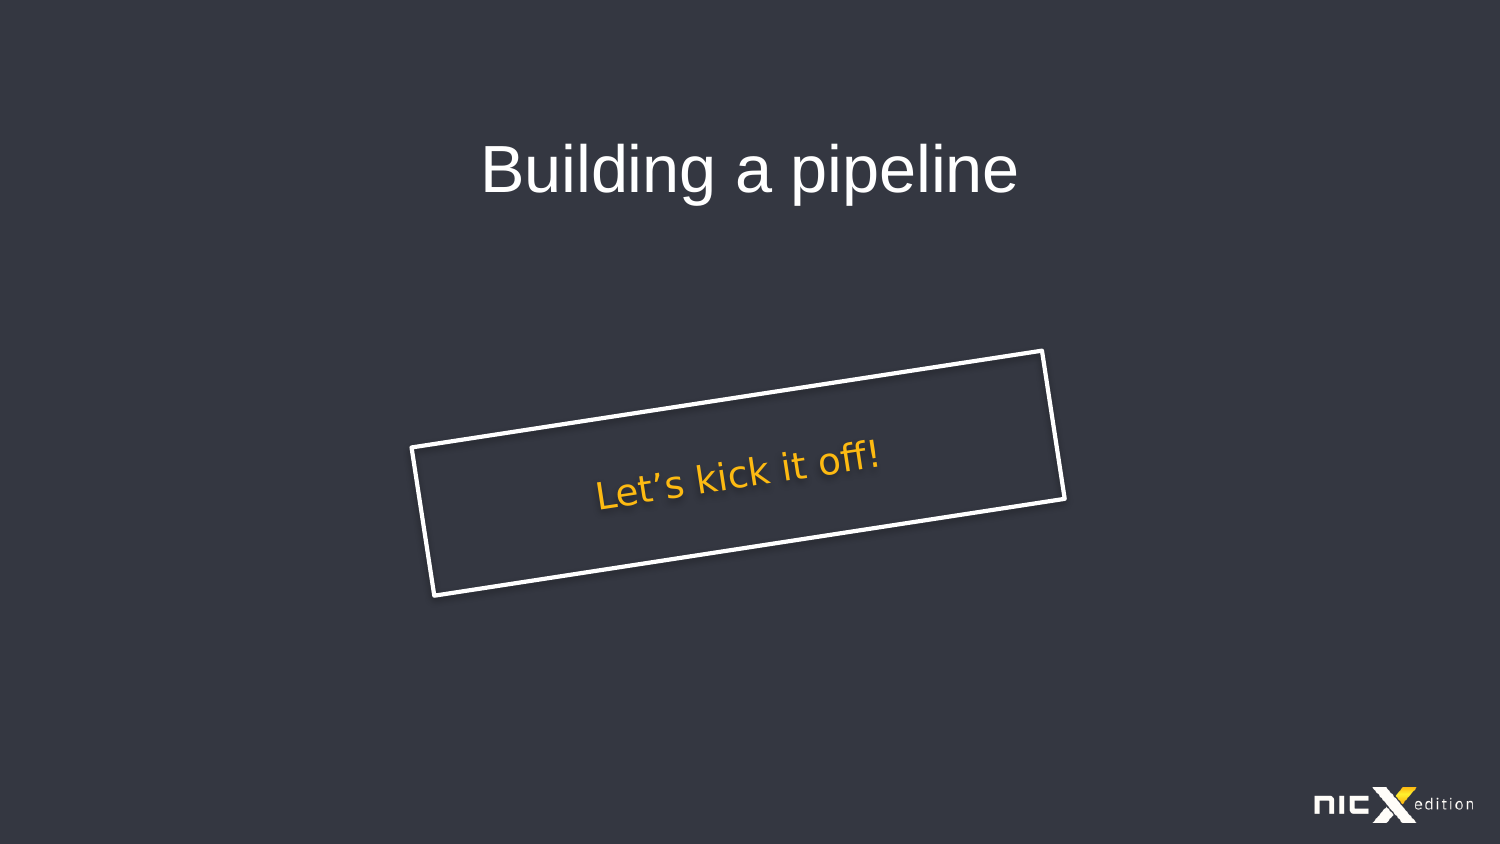

# Building a pipeline
Let’s kick it off!